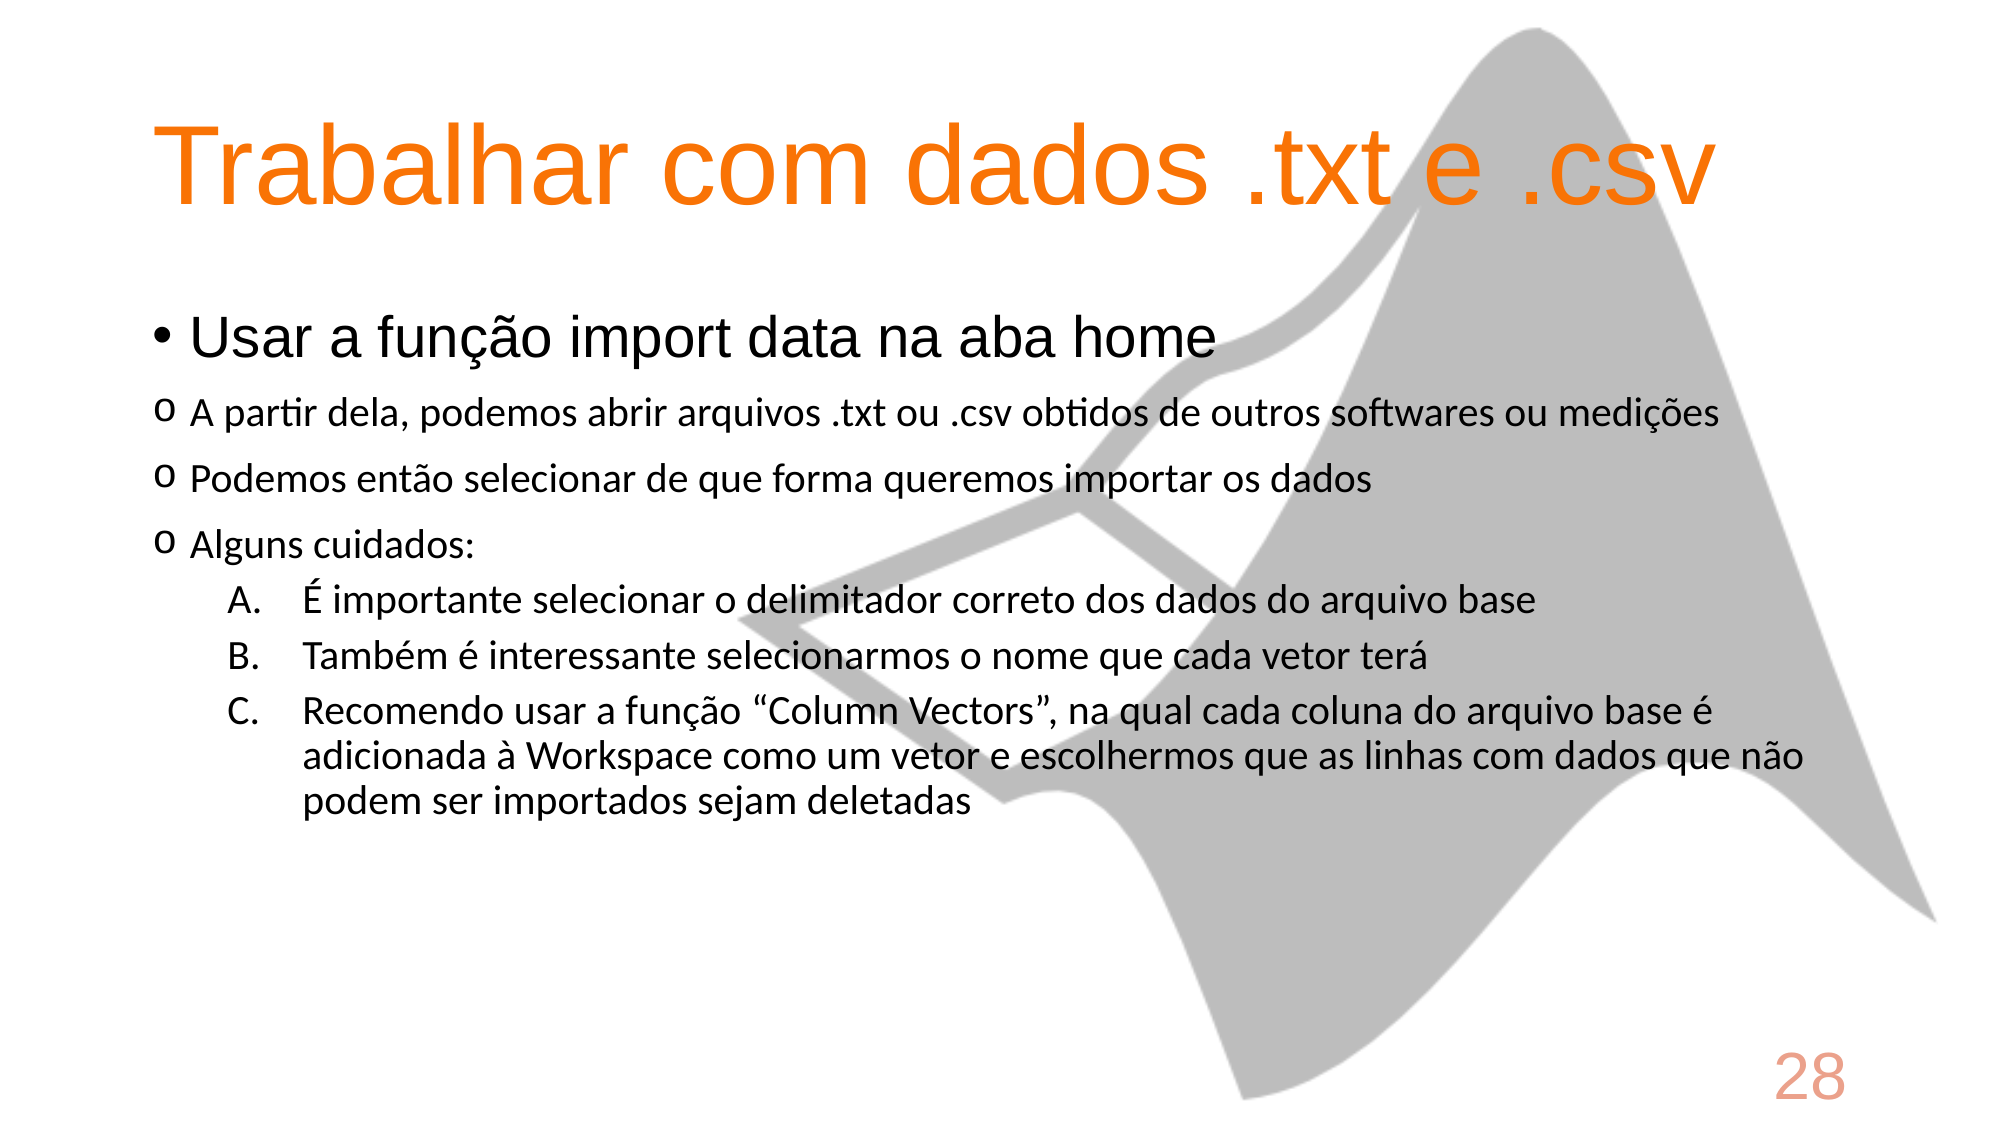

# Trabalhar com dados .txt e .csv
Usar a função import data na aba home
A partir dela, podemos abrir arquivos .txt ou .csv obtidos de outros softwares ou medições
Podemos então selecionar de que forma queremos importar os dados
Alguns cuidados:
É importante selecionar o delimitador correto dos dados do arquivo base
Também é interessante selecionarmos o nome que cada vetor terá
Recomendo usar a função “Column Vectors”, na qual cada coluna do arquivo base é adicionada à Workspace como um vetor e escolhermos que as linhas com dados que não podem ser importados sejam deletadas
28